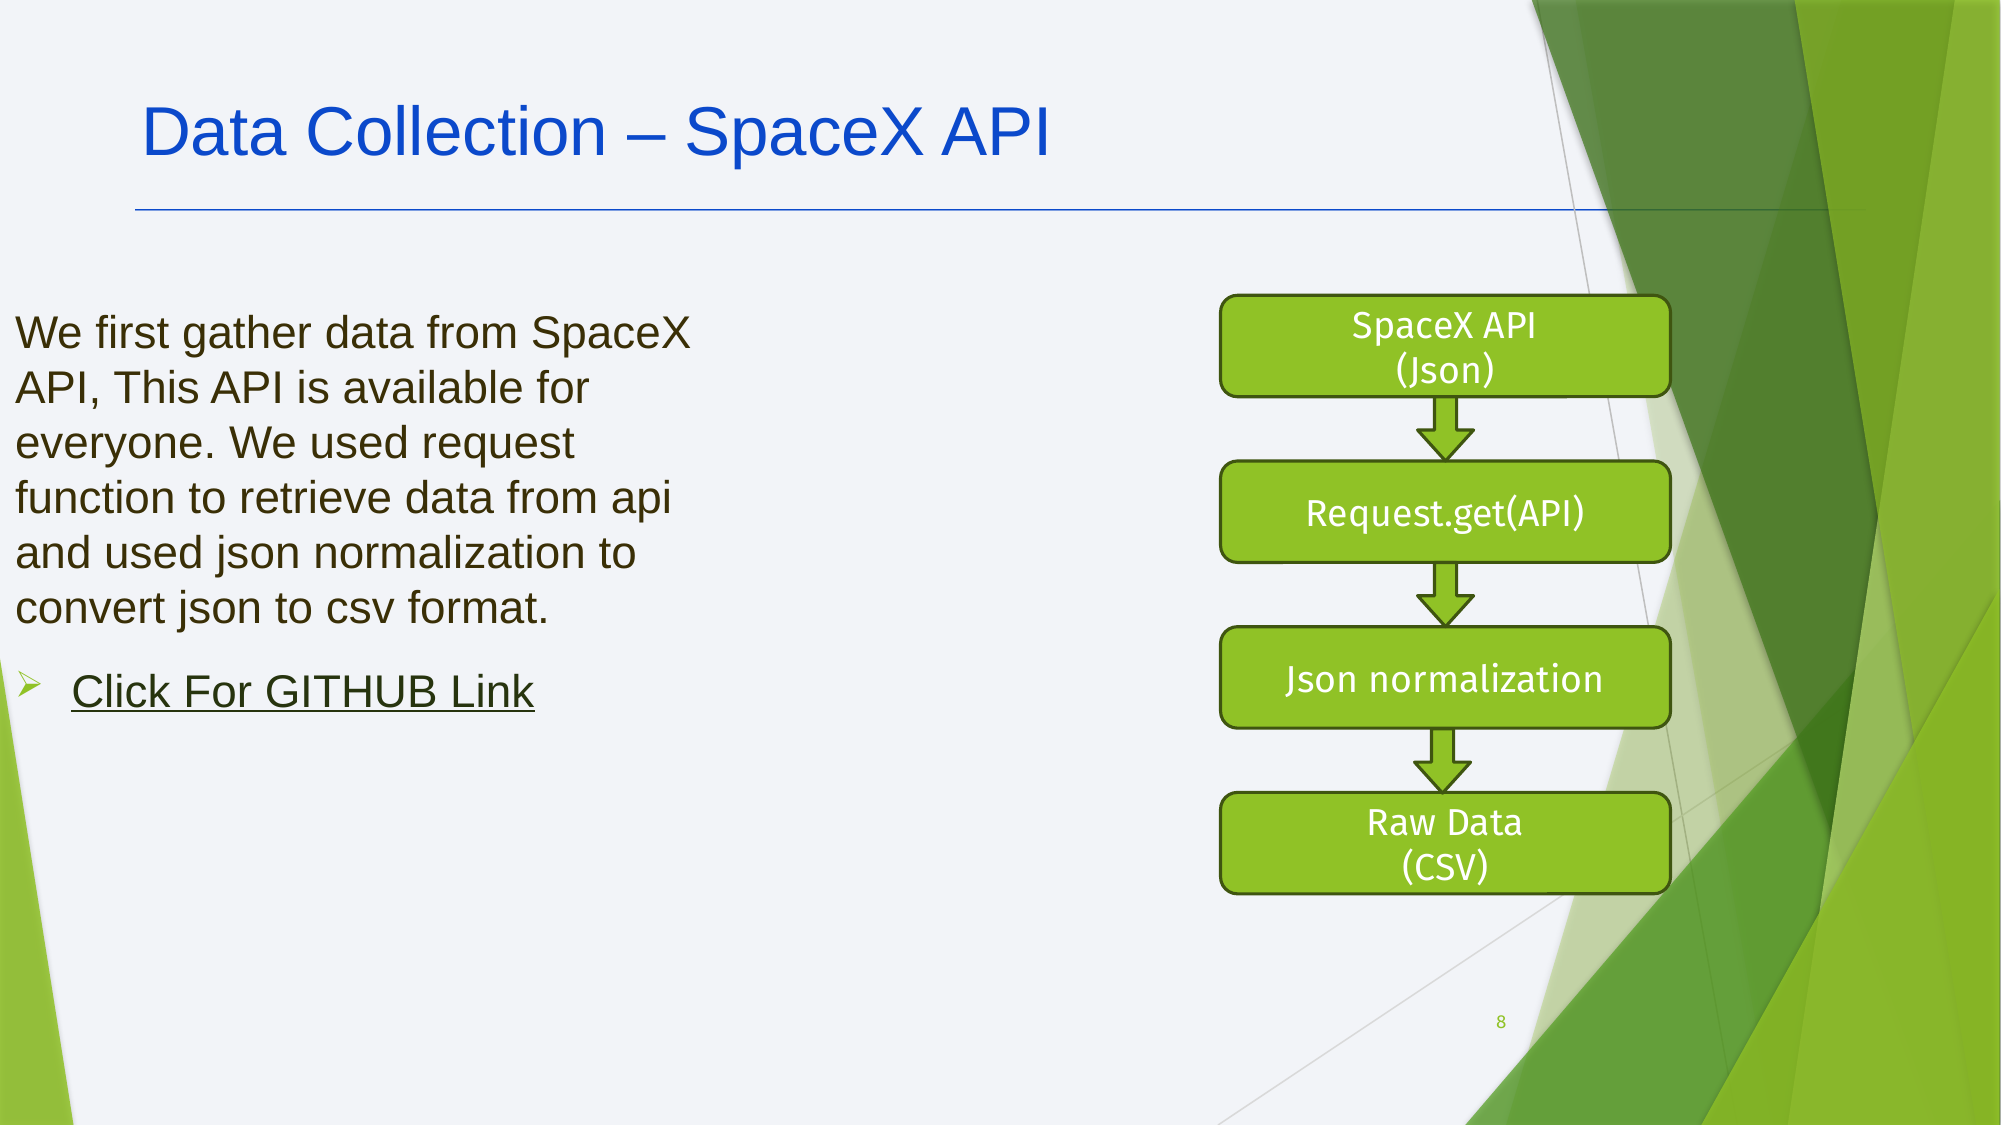

Data Collection – SpaceX API
We first gather data from SpaceX API, This API is available for everyone. We used request function to retrieve data from api and used json normalization to convert json to csv format.
Click For GITHUB Link
SpaceX API
(Json)

Request.get(API)

Json normalization

Raw Data
(CSV)
8